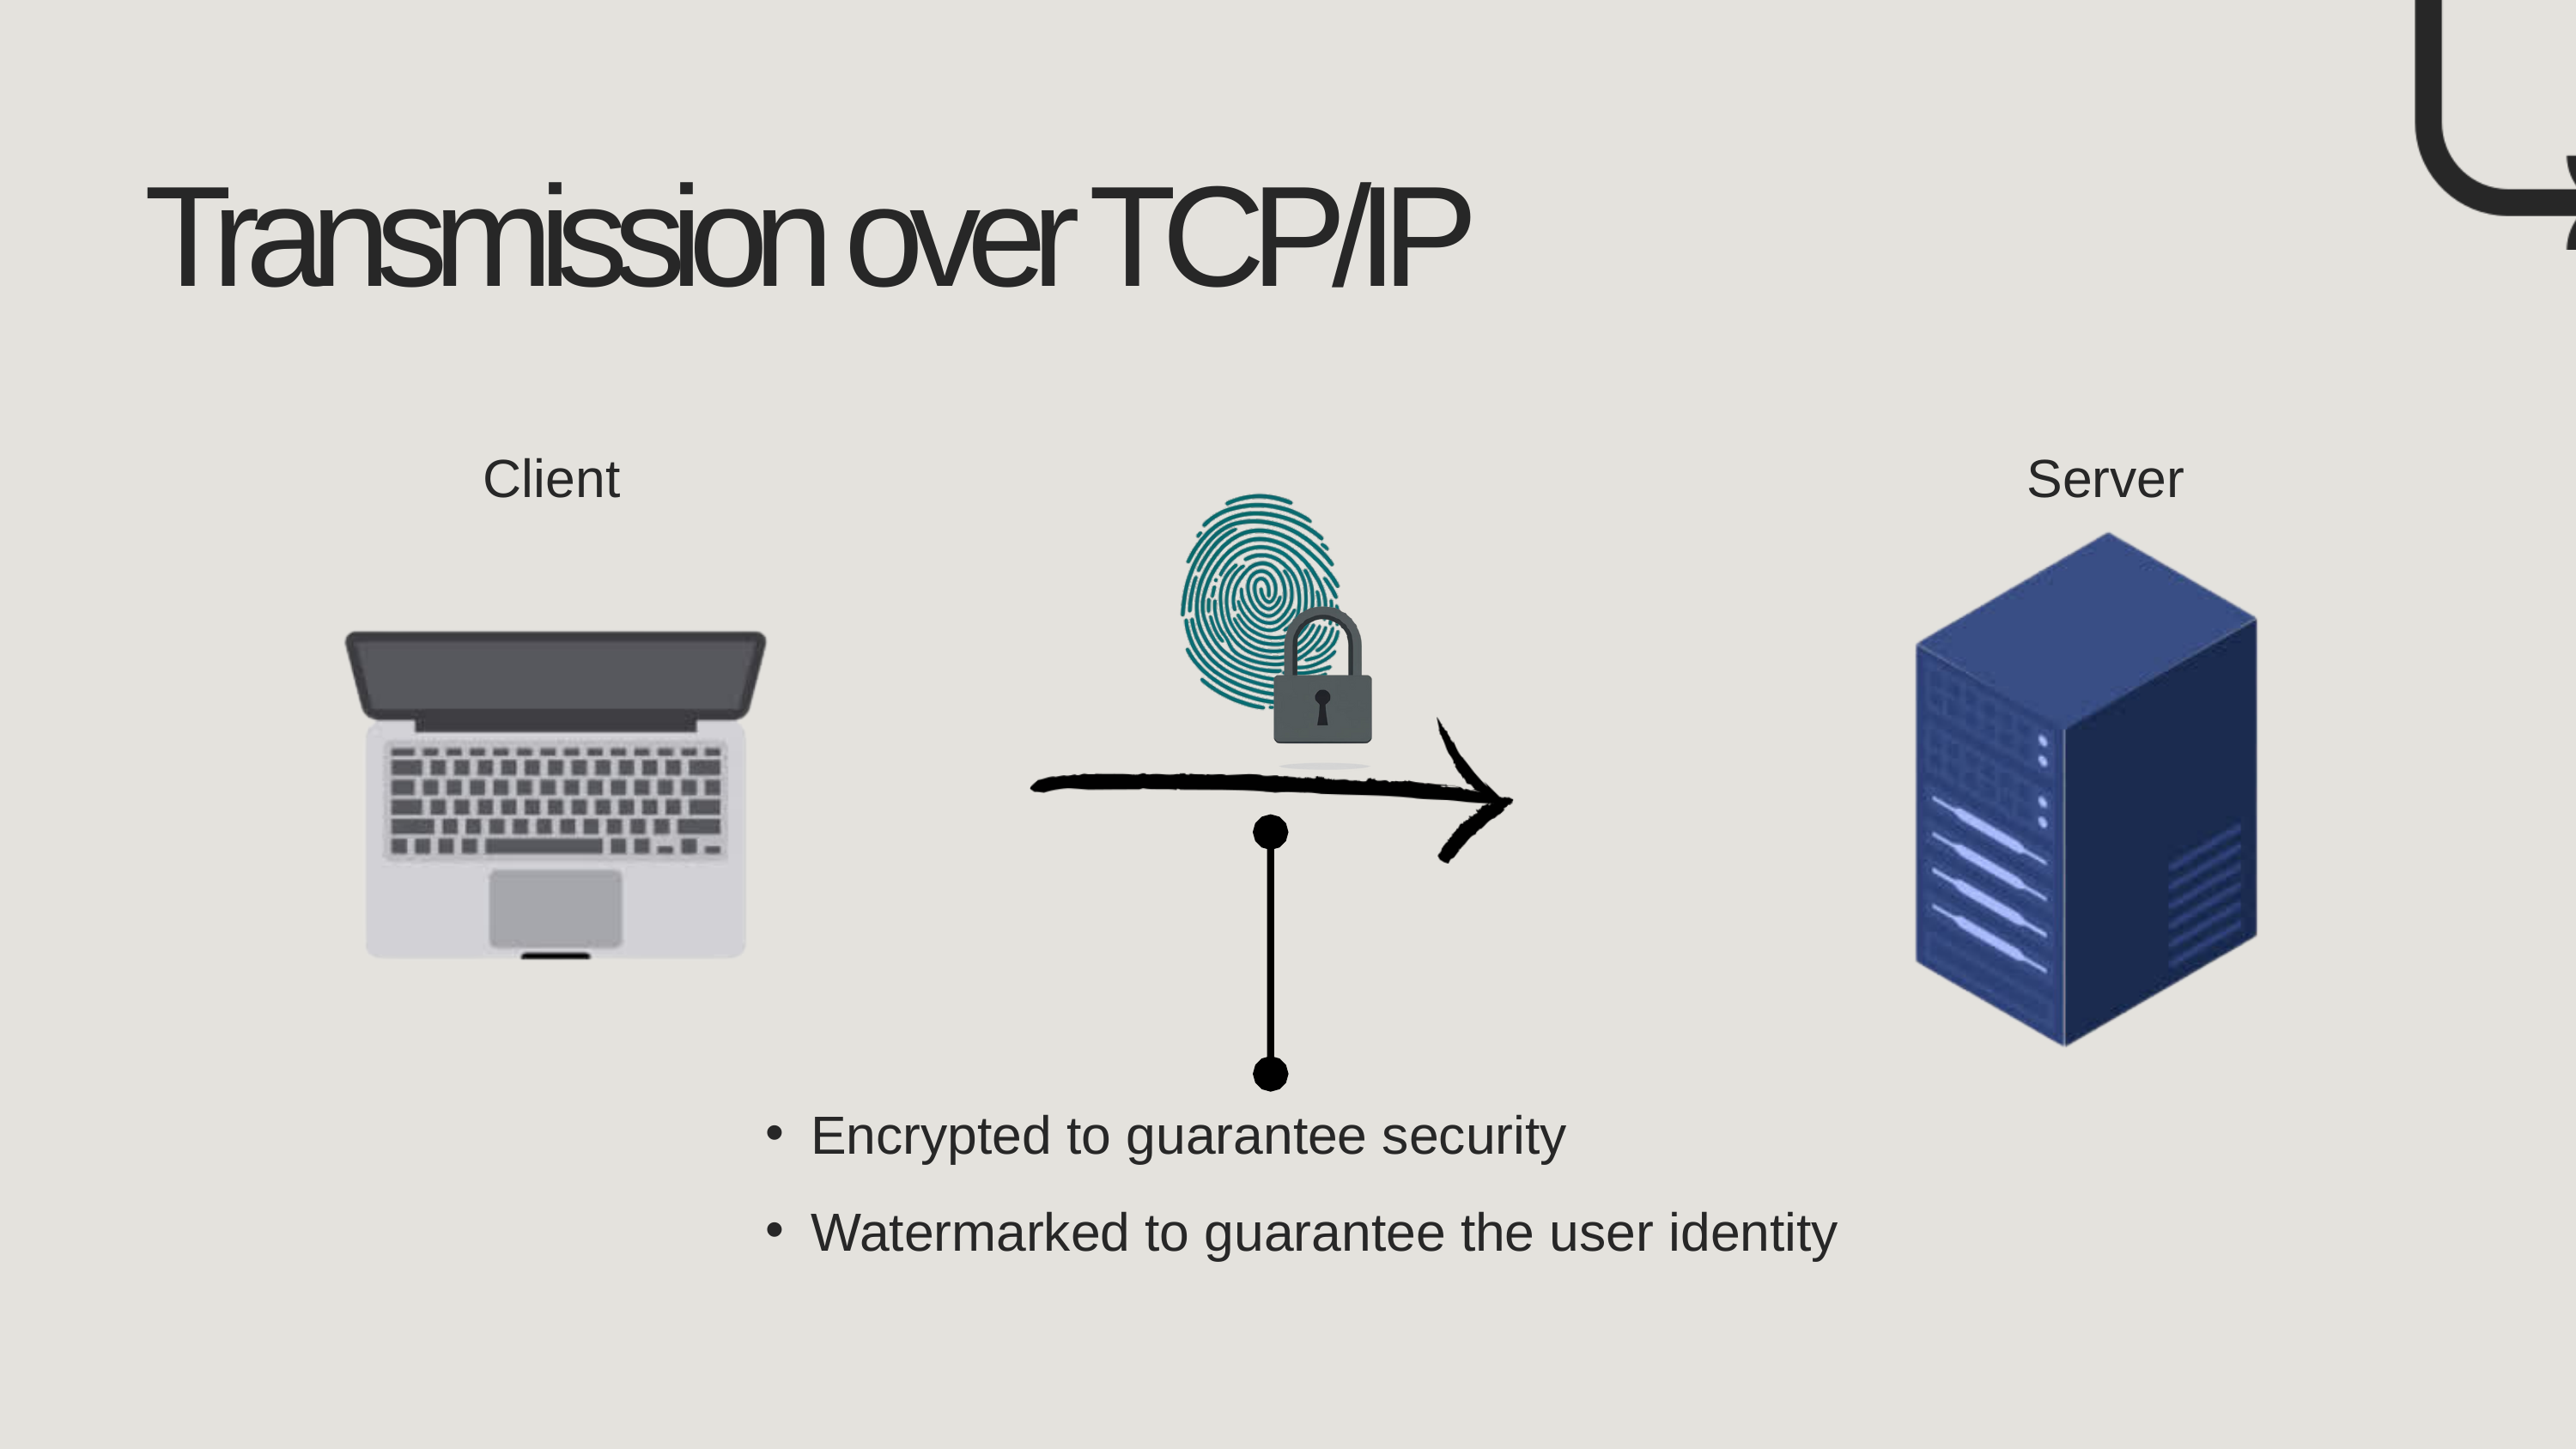

Transmission over TCP/IP
Client
Server

Encrypted to guarantee security
Watermarked to guarantee the user identity